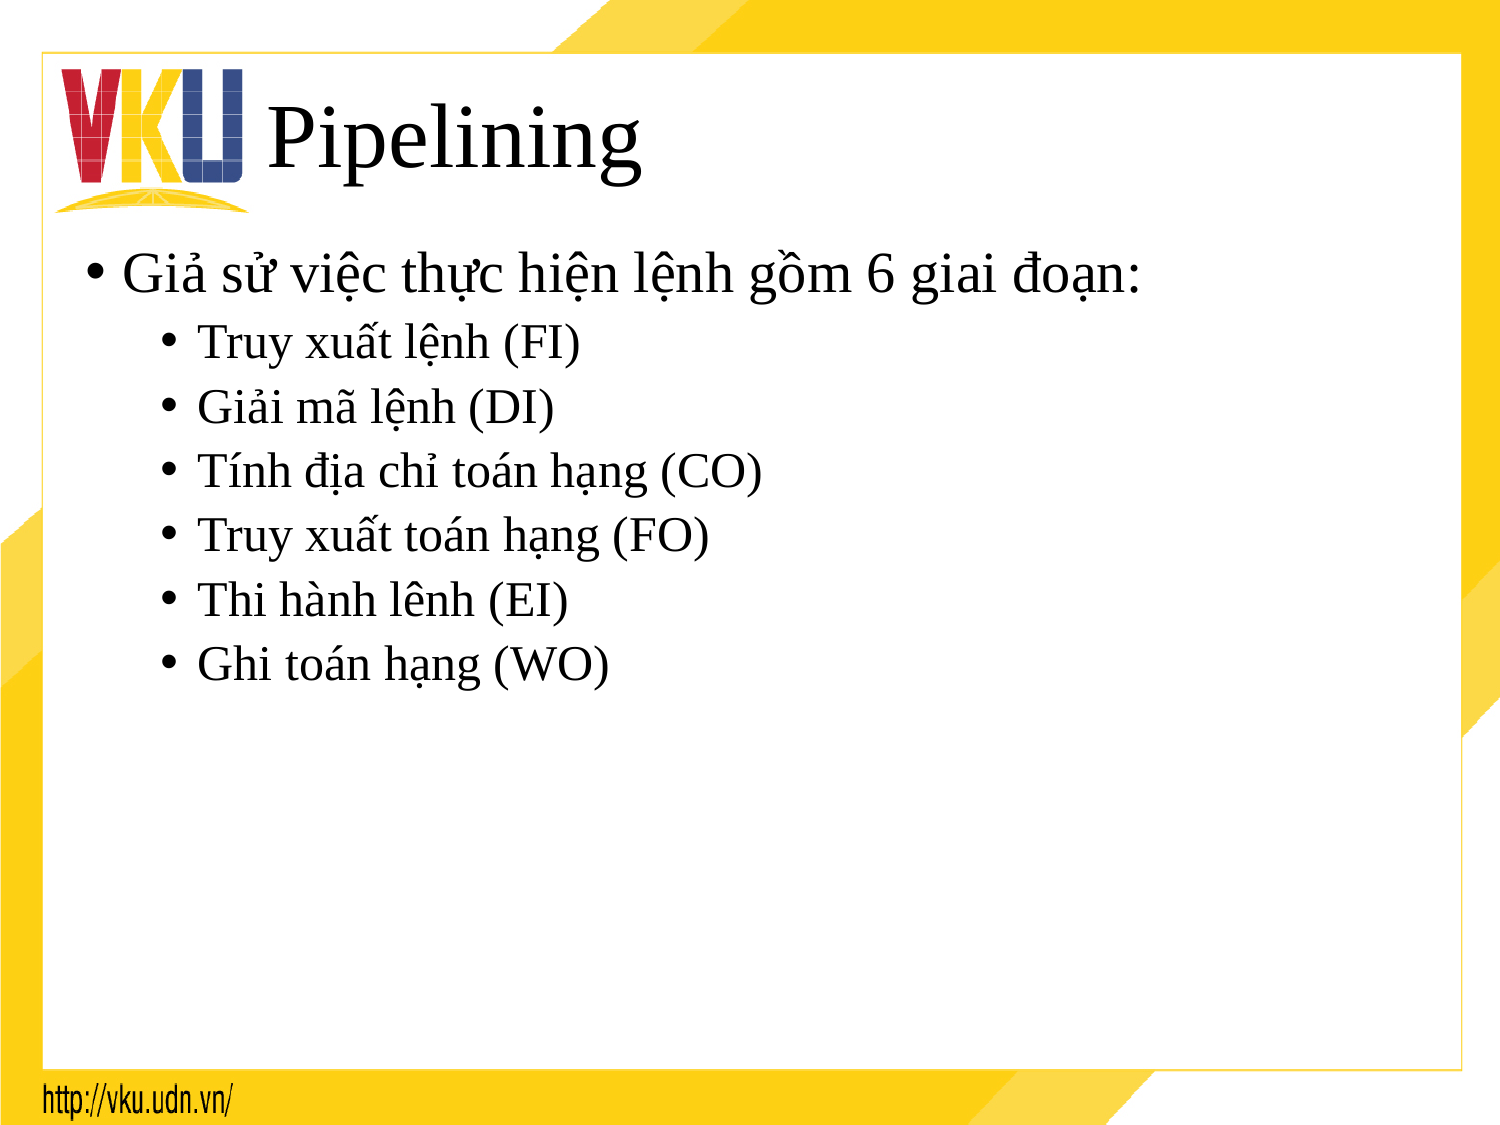

# Pipelining
Giả sử việc thực hiện lệnh gồm 6 giai đoạn:
Truy xuất lệnh (FI)
Giải mã lệnh (DI)
Tính địa chỉ toán hạng (CO)
Truy xuất toán hạng (FO)
Thi hành lênh (EI)
Ghi toán hạng (WO)